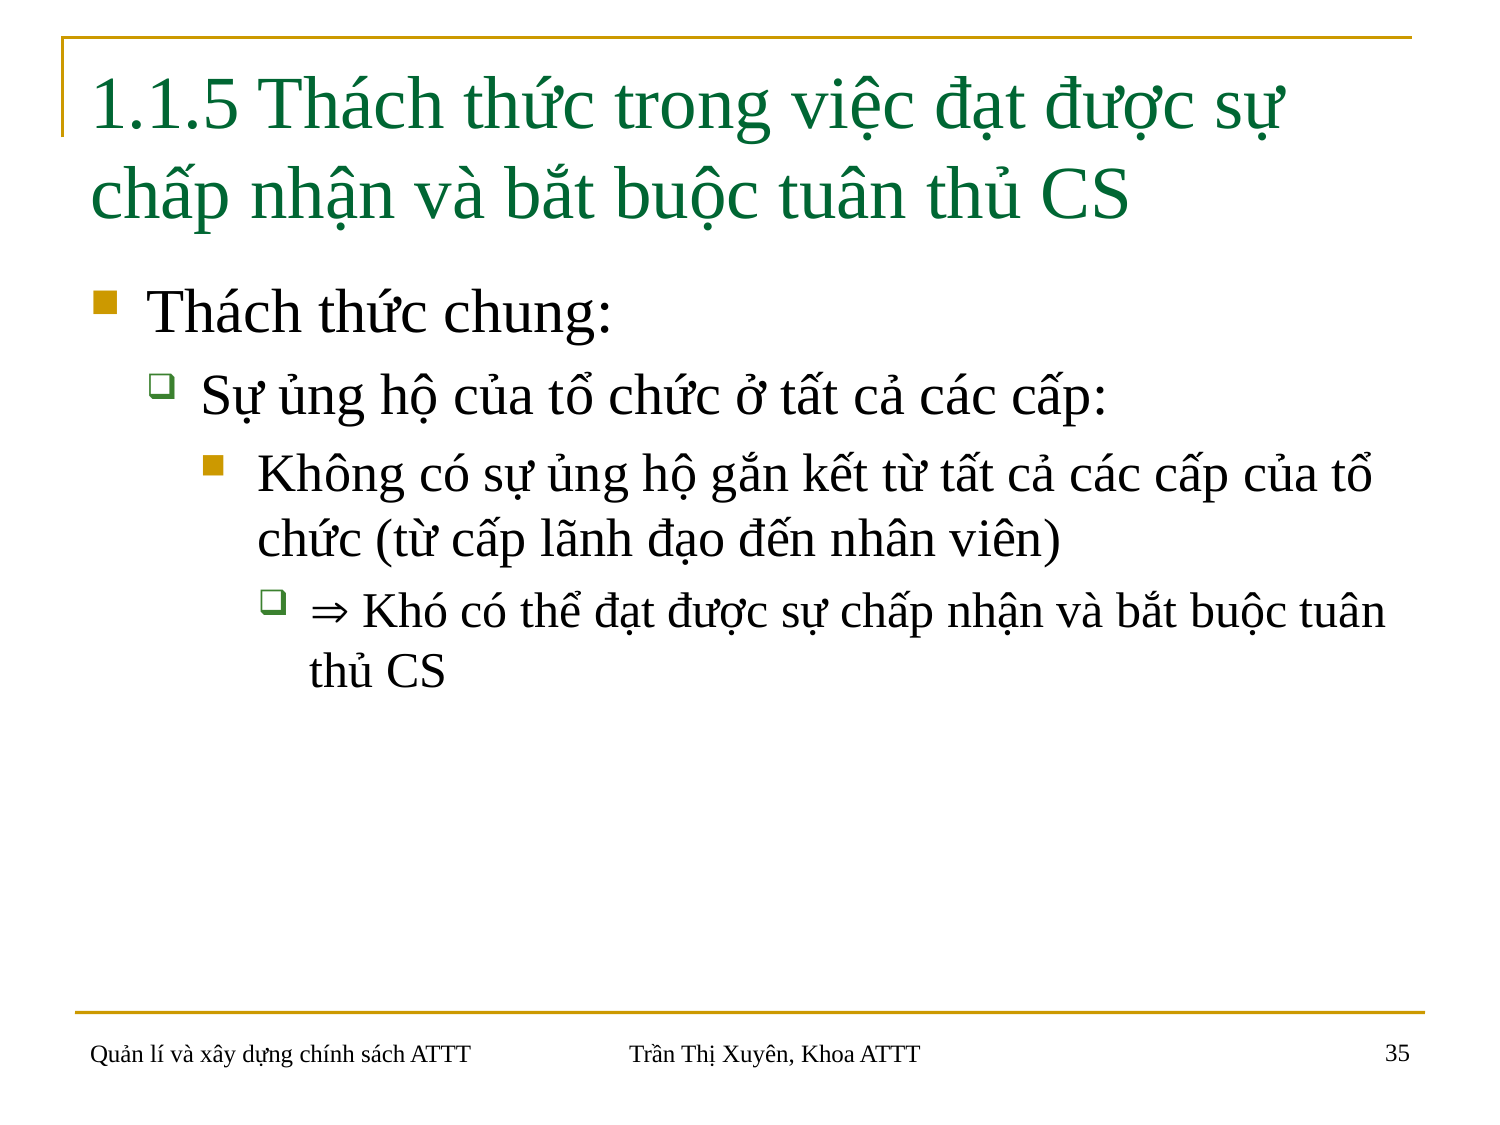

# 1.1.5 Thách thức trong việc đạt được sự chấp nhận và bắt buộc tuân thủ CS
Thách thức chung:
Sự ủng hộ của tổ chức ở tất cả các cấp:
Không có sự ủng hộ gắn kết từ tất cả các cấp của tổ chức (từ cấp lãnh đạo đến nhân viên)
⇒ Khó có thể đạt được sự chấp nhận và bắt buộc tuân thủ CS
35
Quản lí và xây dựng chính sách ATTT
Trần Thị Xuyên, Khoa ATTT